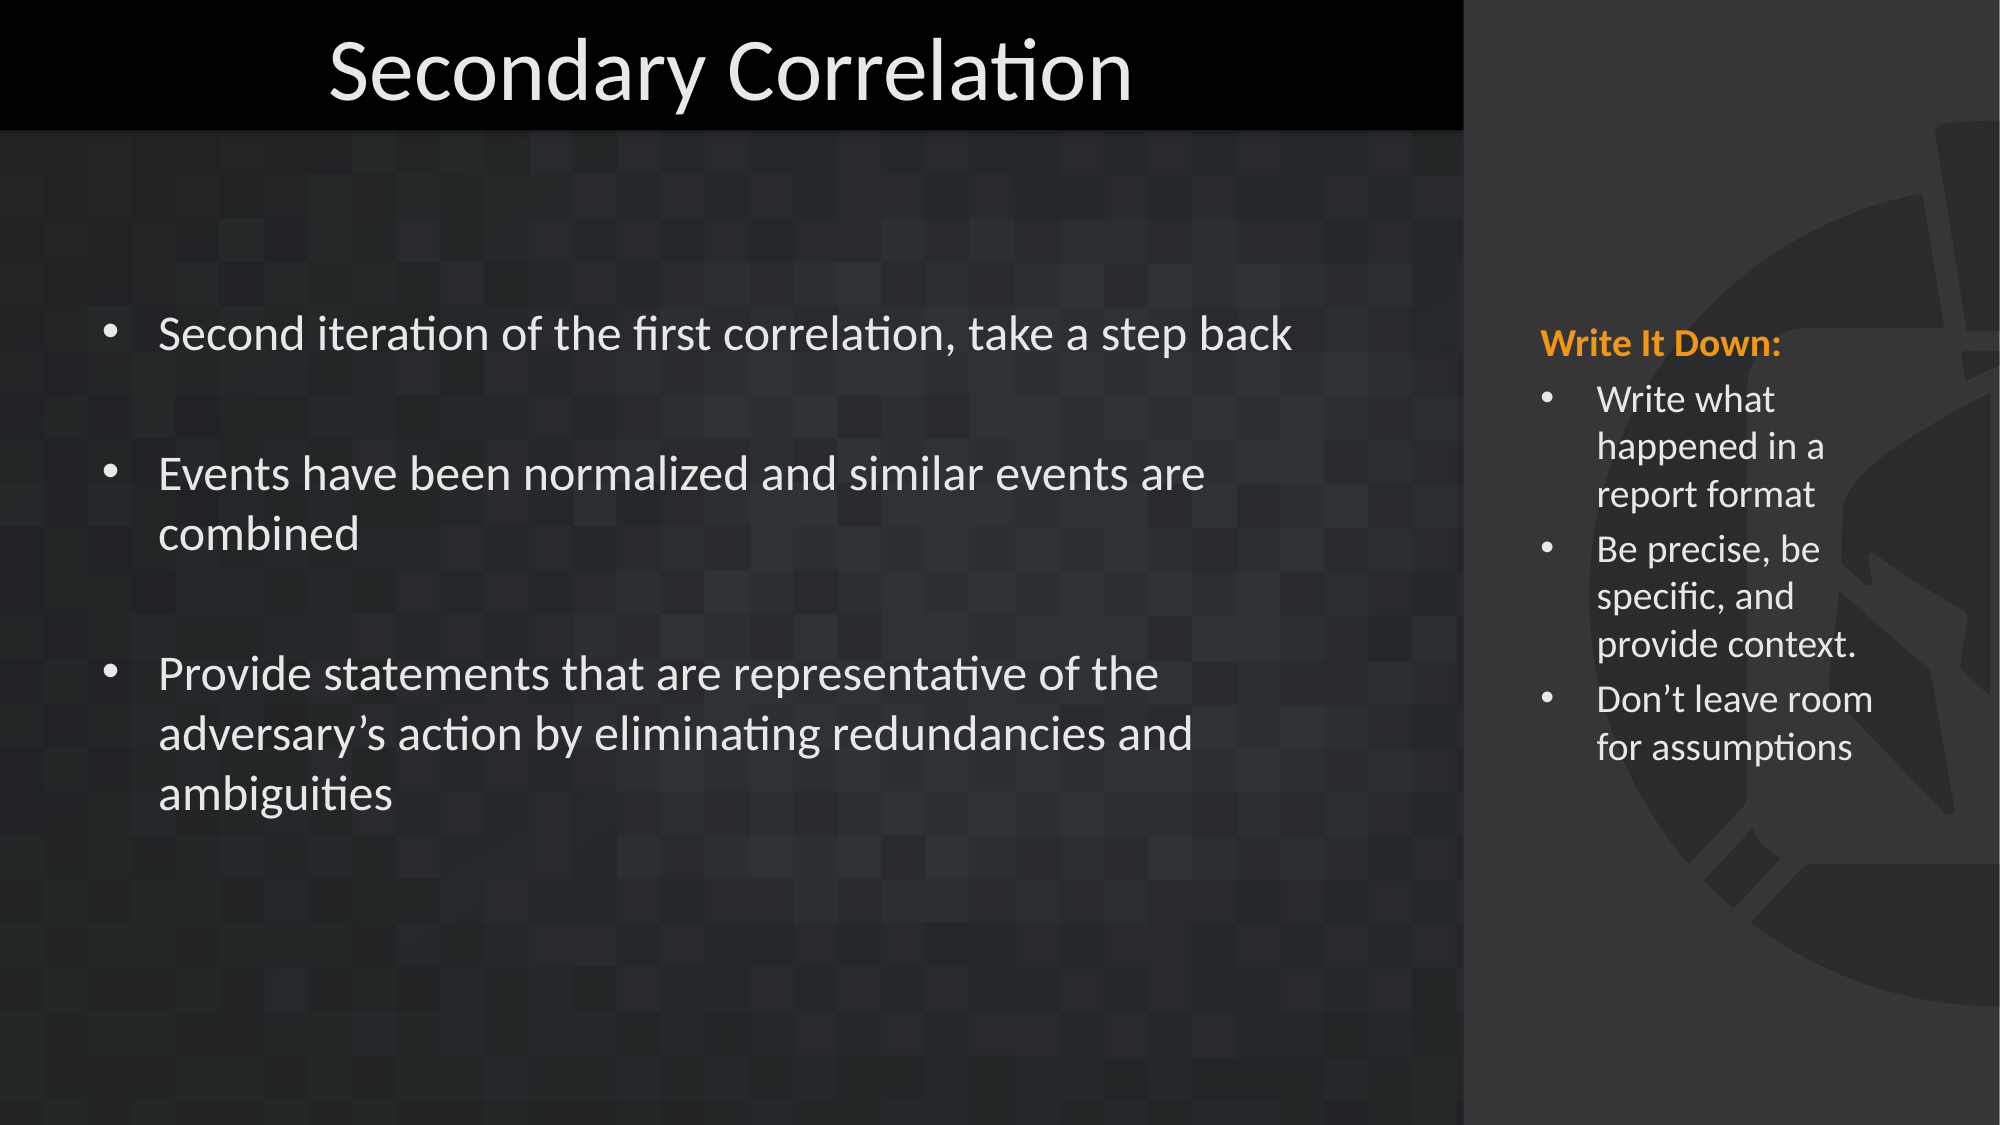

# Secondary Correlation

Second iteration of the first correlation, take a step back

Events have been normalized and similar events are combined

Provide statements that are representative of the adversary’s action by eliminating redundancies and ambiguities
Write It Down:
Write what happened in a report format
Be precise, be specific, and provide context.
Don’t leave room for assumptions